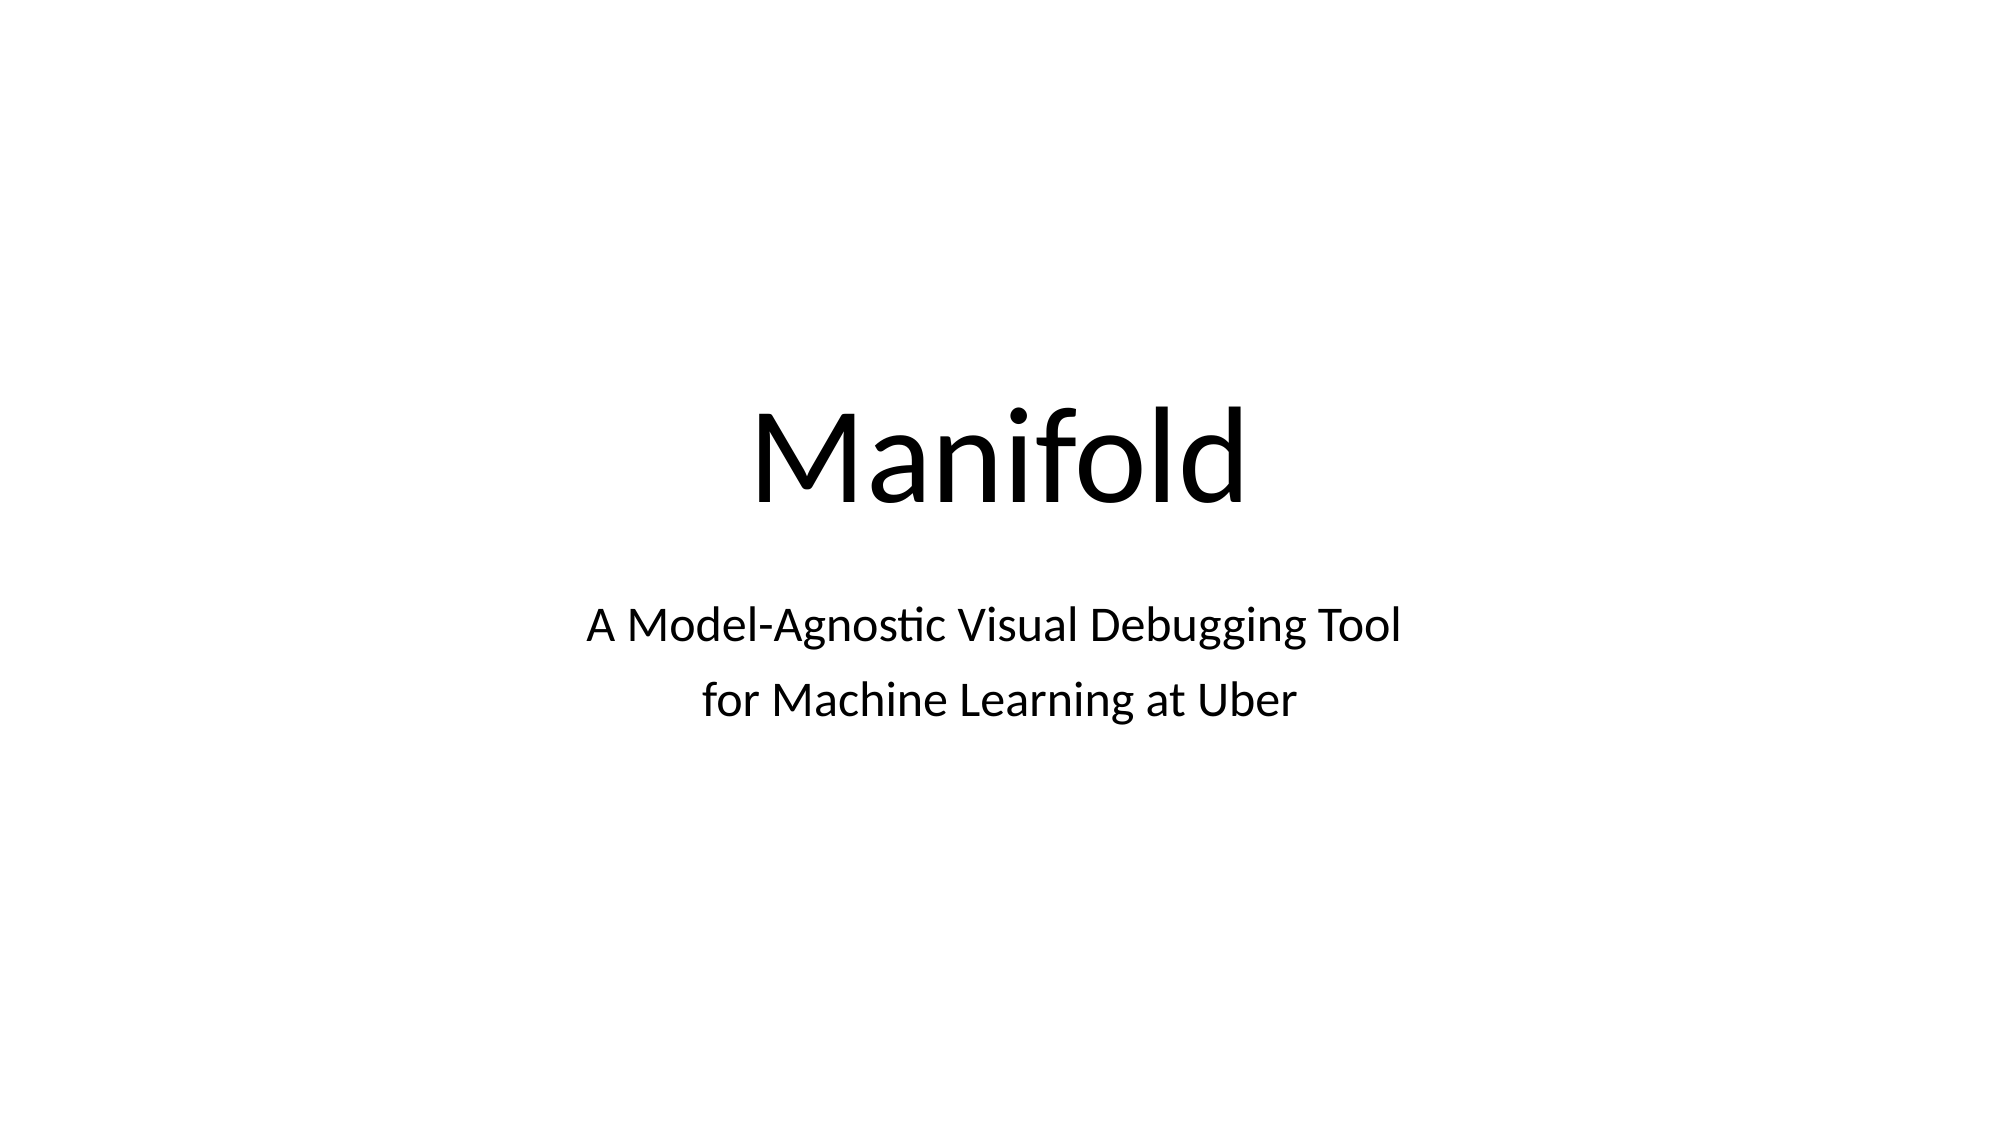

# Manifold
A Model-Agnostic Visual Debugging Tool
for Machine Learning at Uber